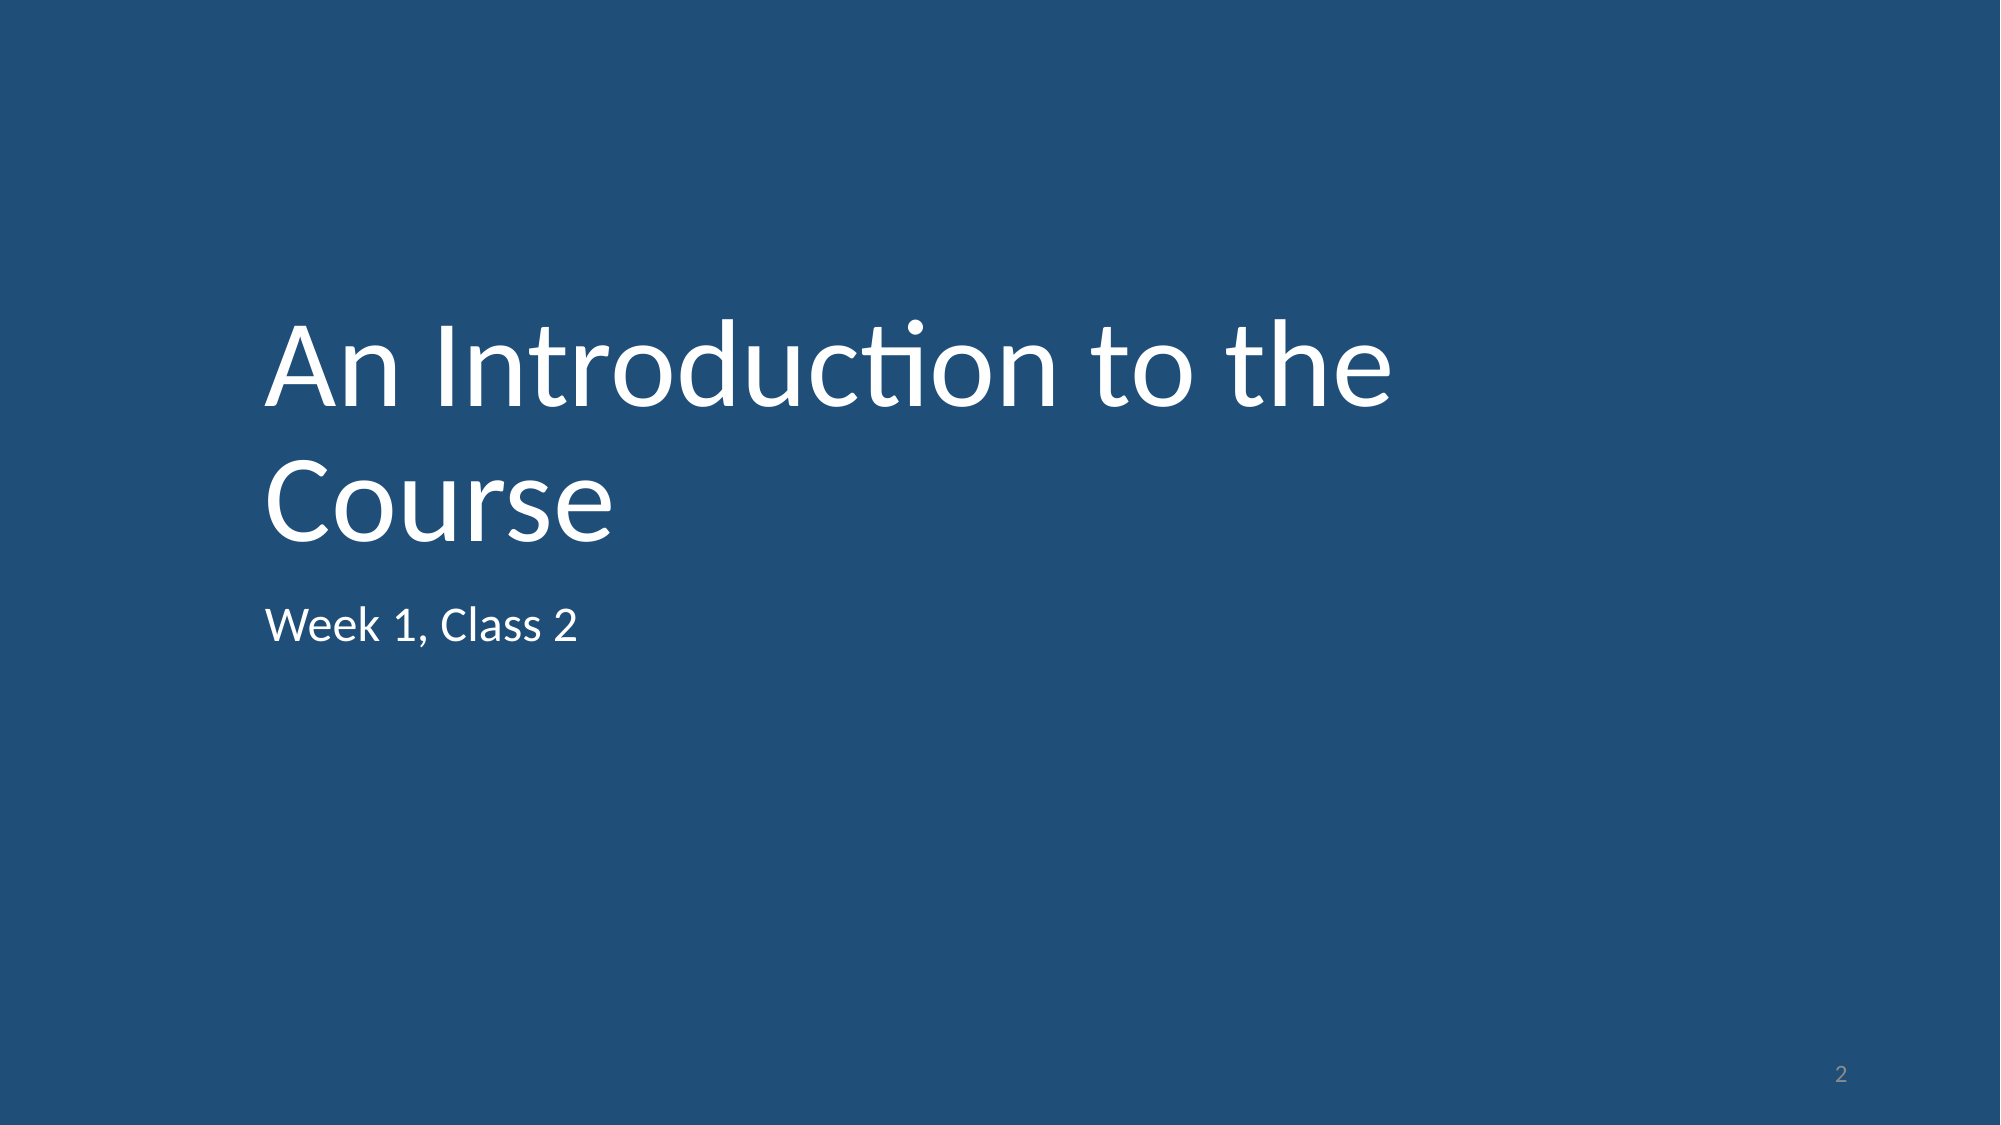

# An Introduction to the Course
Week 1, Class 2
2